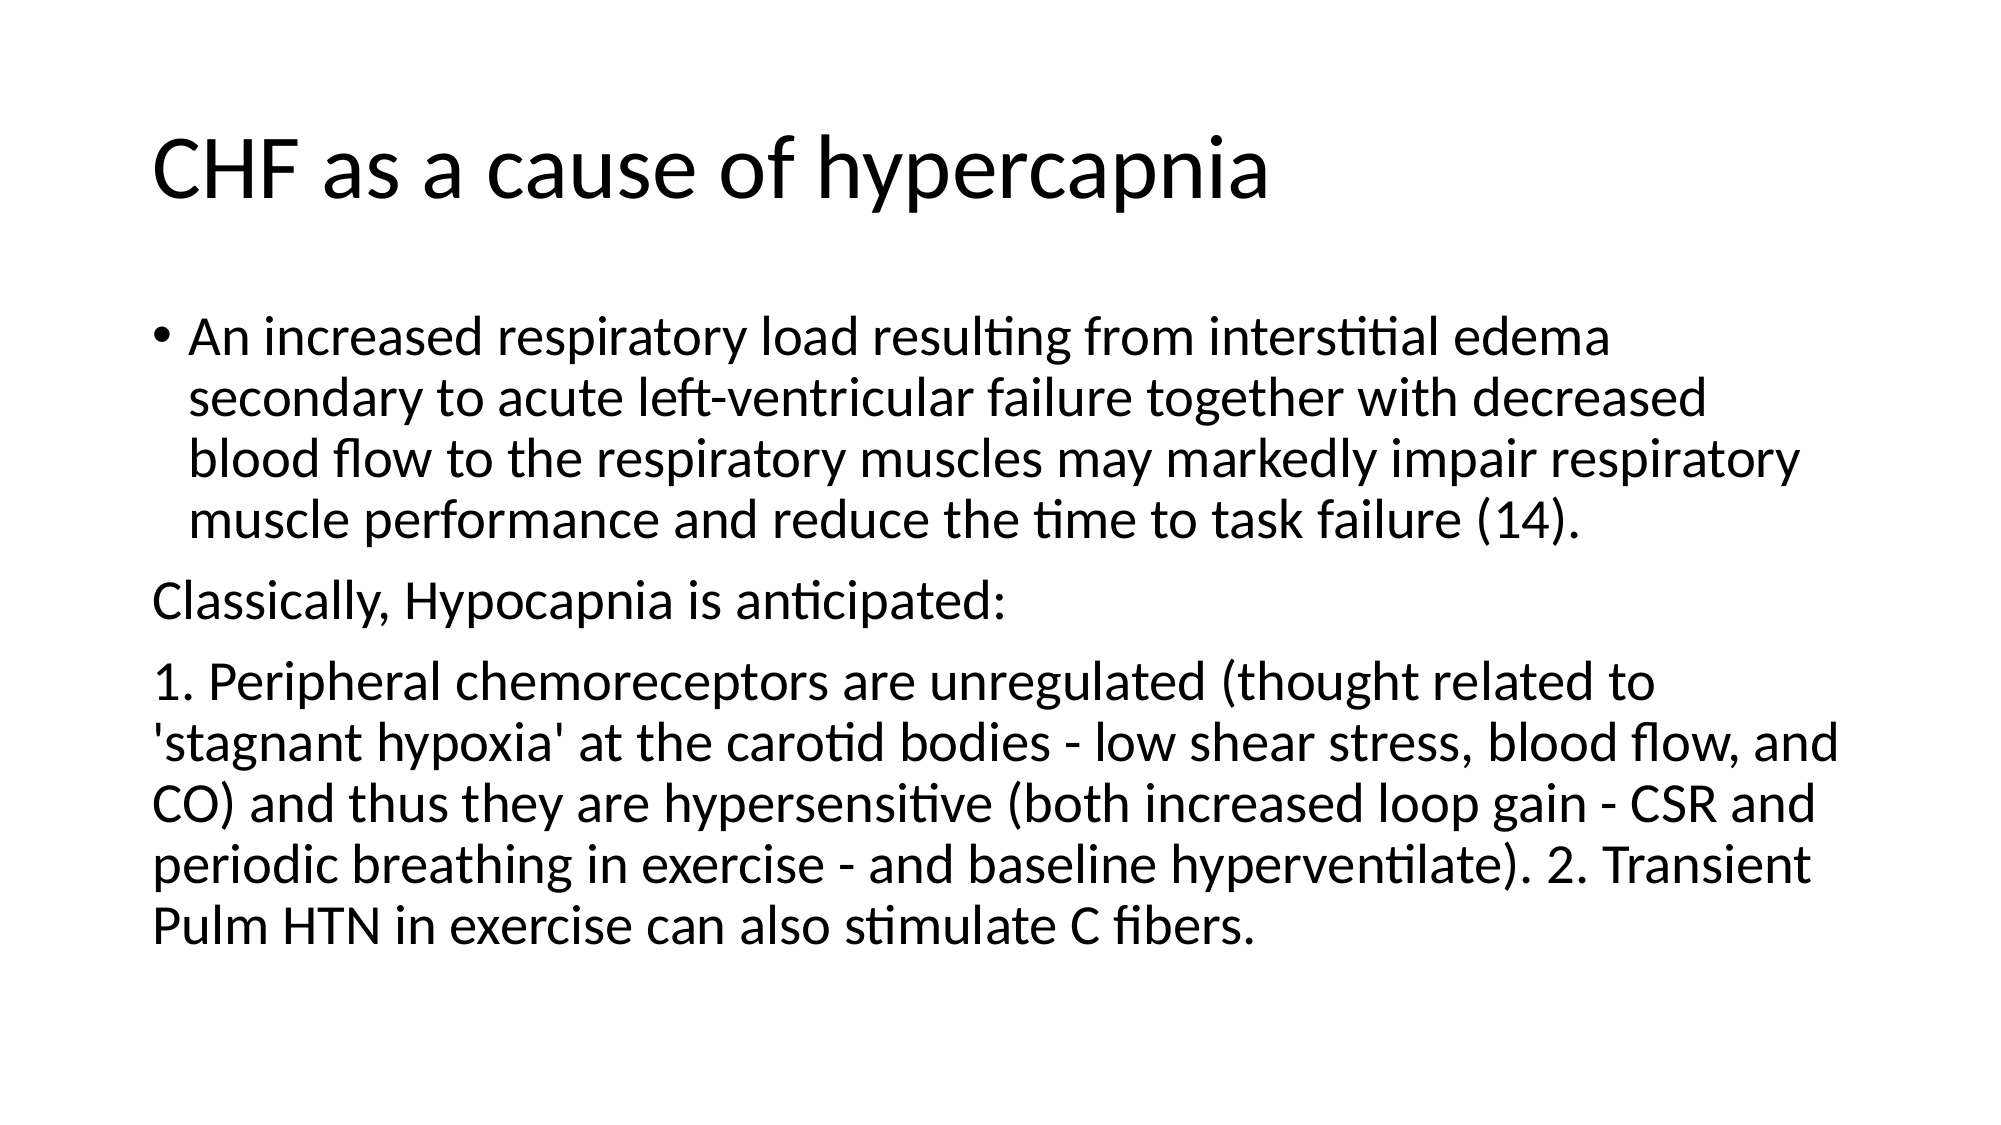

# CHF as a cause of hypercapnia
An increased respiratory load resulting from interstitial edema secondary to acute left-ventricular failure together with decreased blood flow to the respiratory muscles may markedly impair respiratory muscle performance and reduce the time to task failure (14).
Classically, Hypocapnia is anticipated:
1. Peripheral chemoreceptors are unregulated (thought related to 'stagnant hypoxia' at the carotid bodies - low shear stress, blood flow, and CO) and thus they are hypersensitive (both increased loop gain - CSR and periodic breathing in exercise - and baseline hyperventilate). 2. Transient Pulm HTN in exercise can also stimulate C fibers.